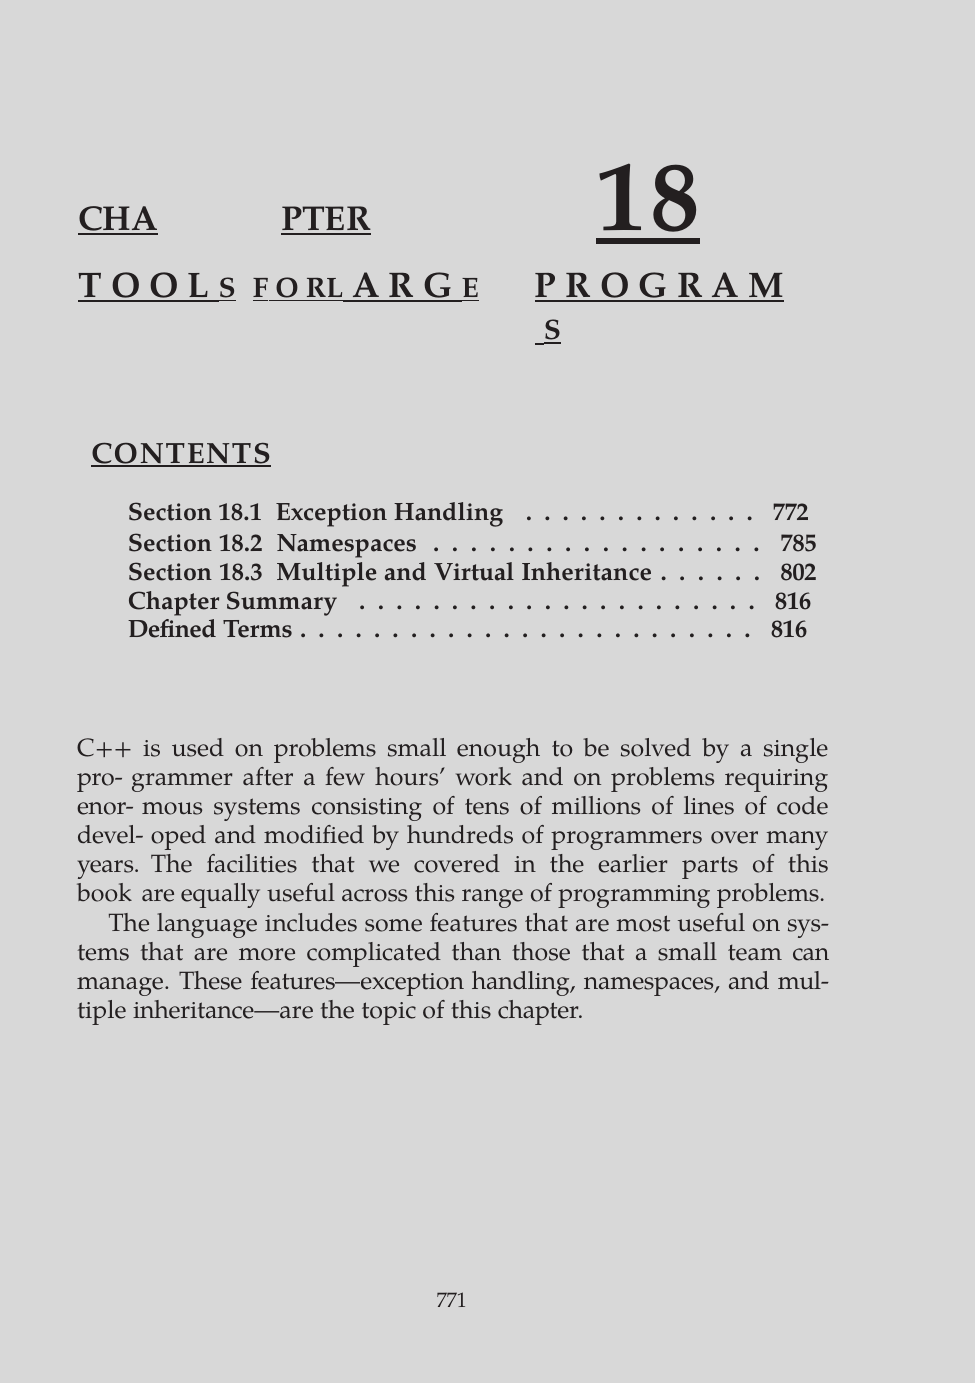

18
P R O G R A M S
C	H	A
T O O L S
P	T	E	R
F O R	L A R G E
Contents
Section 18.1 Exception Handling  . . . . . . . . . . . . .  772
Section 18.2 Namespaces . . . . . . . . . . . . . . . . . .  785 Section 18.3 Multiple and Virtual Inheritance . . . . . .  802 Chapter Summary  . . . . . . . . . . . . . . . . . . . . . .  816
Defined Terms . . . . . . . . . . . . . . . . . . . . . . . . .  816
C++ is used on problems small enough to be solved by a single pro- grammer after a few hours’ work and on problems requiring enor- mous systems consisting of tens of millions of lines of code devel- oped and modified by hundreds of programmers over many years. The facilities that we covered in the earlier parts of this book are equally useful across this range of programming problems.
The language includes some features that are most useful on sys- tems that are more complicated than those that a small team can manage. These features—exception handling, namespaces, and mul- tiple inheritance—are the topic of this chapter.
771